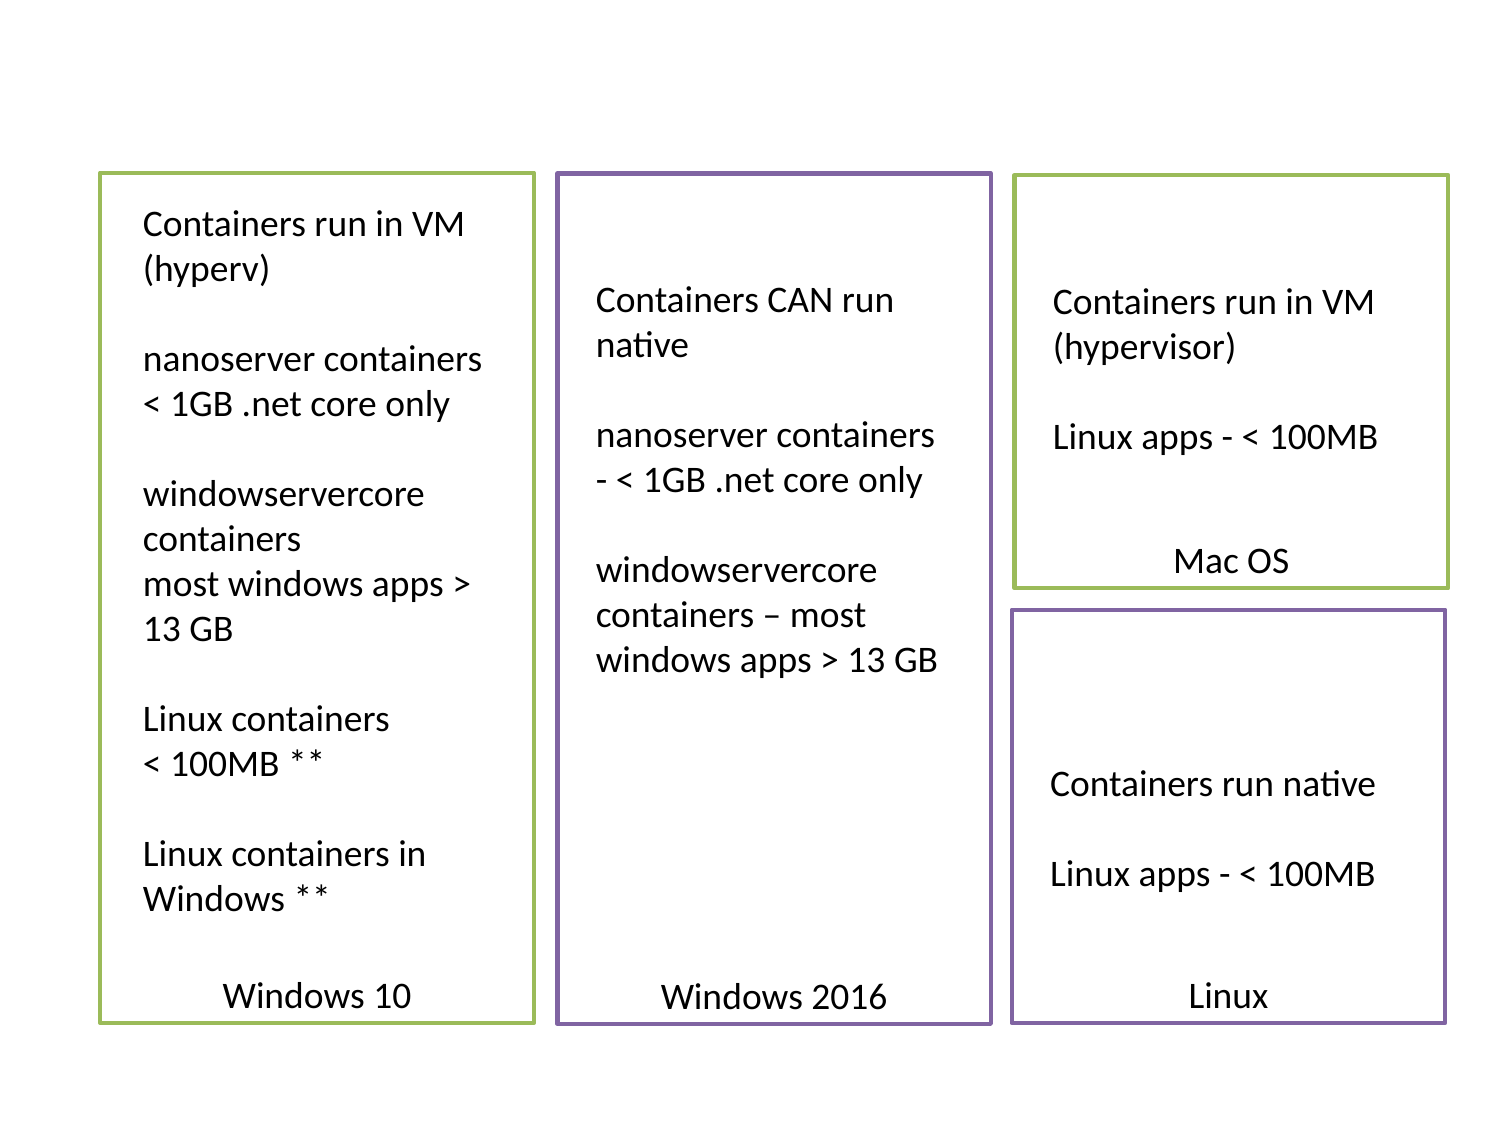

Windows 10
Windows 2016
Mac OS
Containers run in VM (hyperv)

nanoserver containers
< 1GB .net core only

windowservercore containers
most windows apps > 13 GB

Linux containers
< 100MB **

Linux containers in Windows **
Containers CAN run native

nanoserver containers - < 1GB .net core only

windowservercore containers – most windows apps > 13 GB

Containers run in VM (hypervisor)

Linux apps - < 100MB
Linux
Containers run native

Linux apps - < 100MB